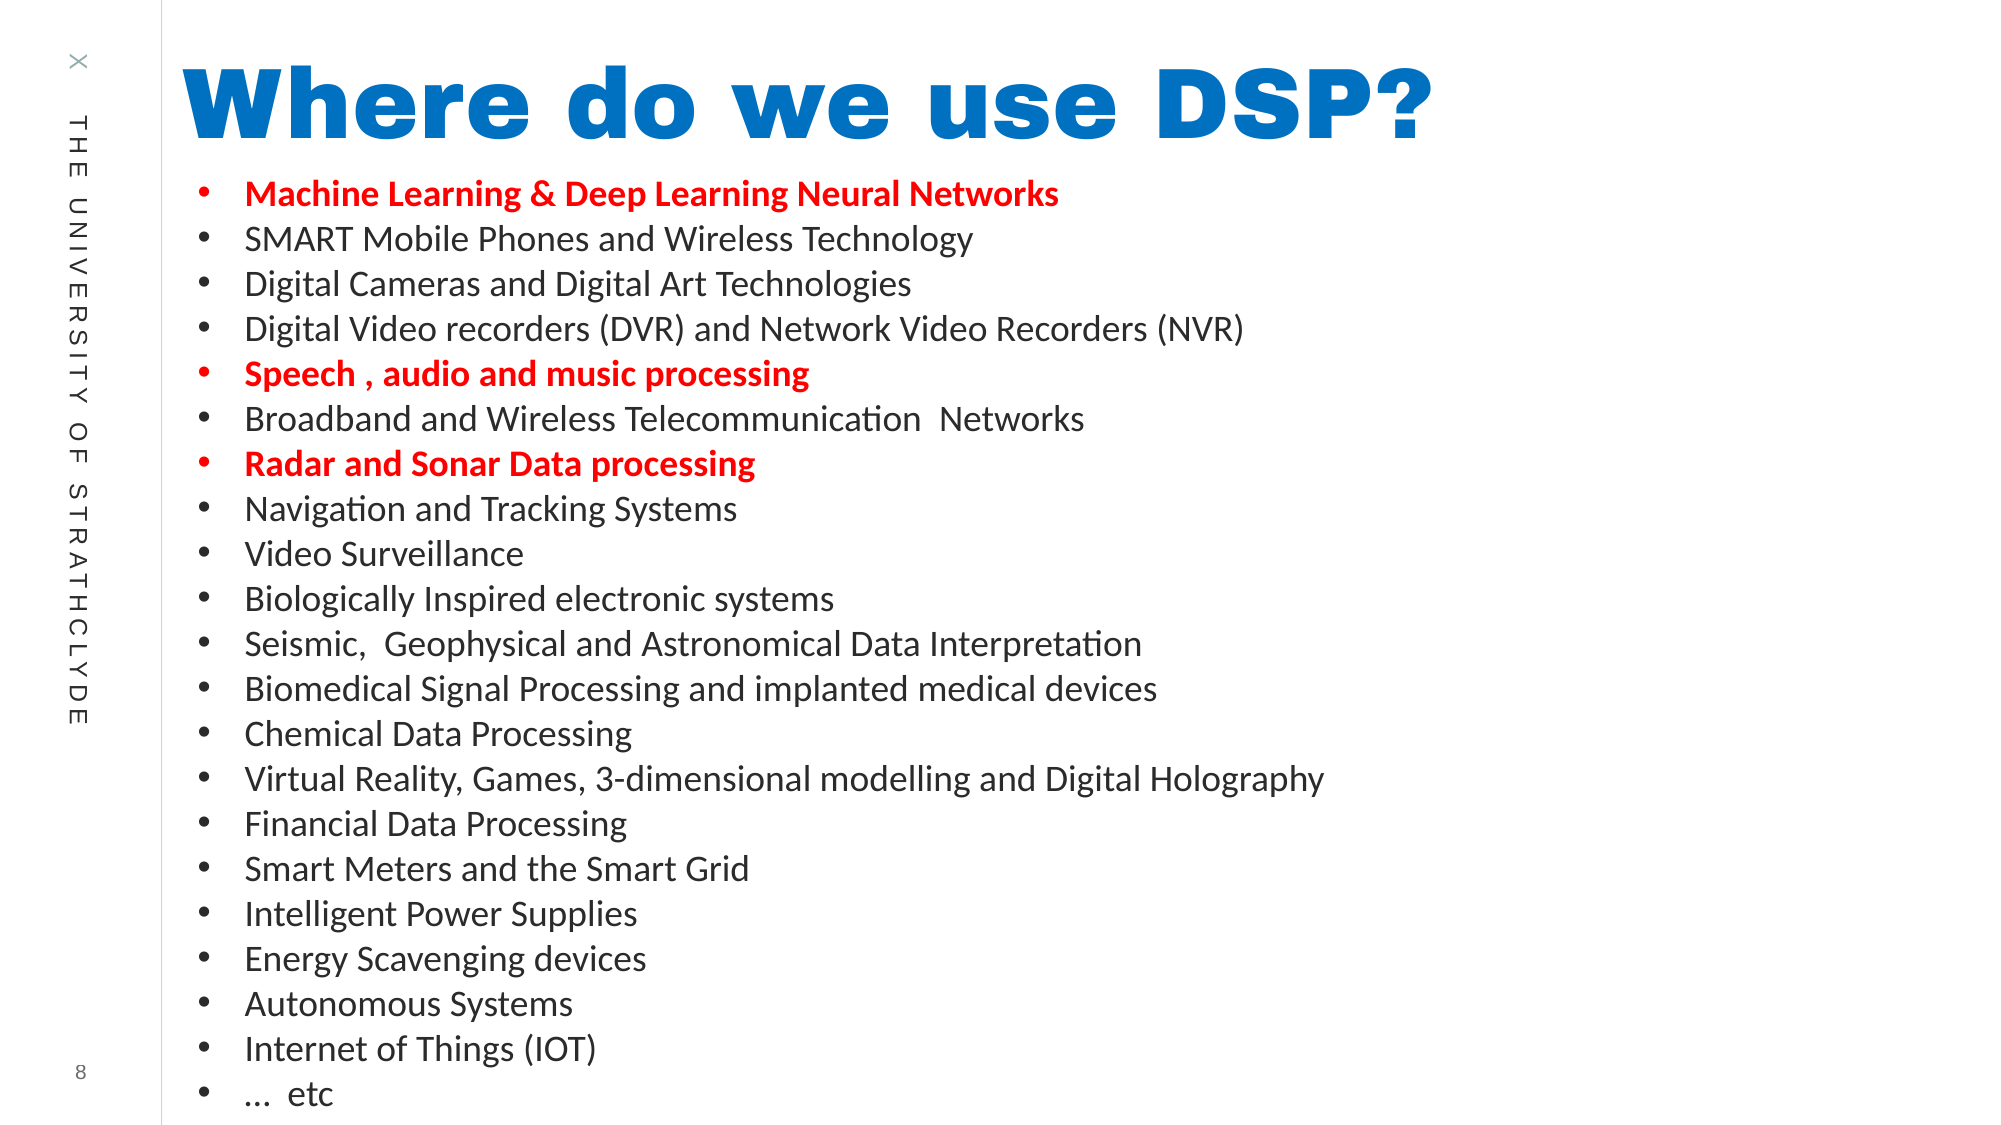

# Where do we use DSP?
Machine Learning & Deep Learning Neural Networks
SMART Mobile Phones and Wireless Technology
Digital Cameras and Digital Art Technologies
Digital Video recorders (DVR) and Network Video Recorders (NVR)
Speech , audio and music processing
Broadband and Wireless Telecommunication  Networks
Radar and Sonar Data processing
Navigation and Tracking Systems
Video Surveillance
Biologically Inspired electronic systems
Seismic,  Geophysical and Astronomical Data Interpretation
Biomedical Signal Processing and implanted medical devices
Chemical Data Processing
Virtual Reality, Games, 3-dimensional modelling and Digital Holography
Financial Data Processing
Smart Meters and the Smart Grid
Intelligent Power Supplies
Energy Scavenging devices
Autonomous Systems
Internet of Things (IOT)
…  etc

8